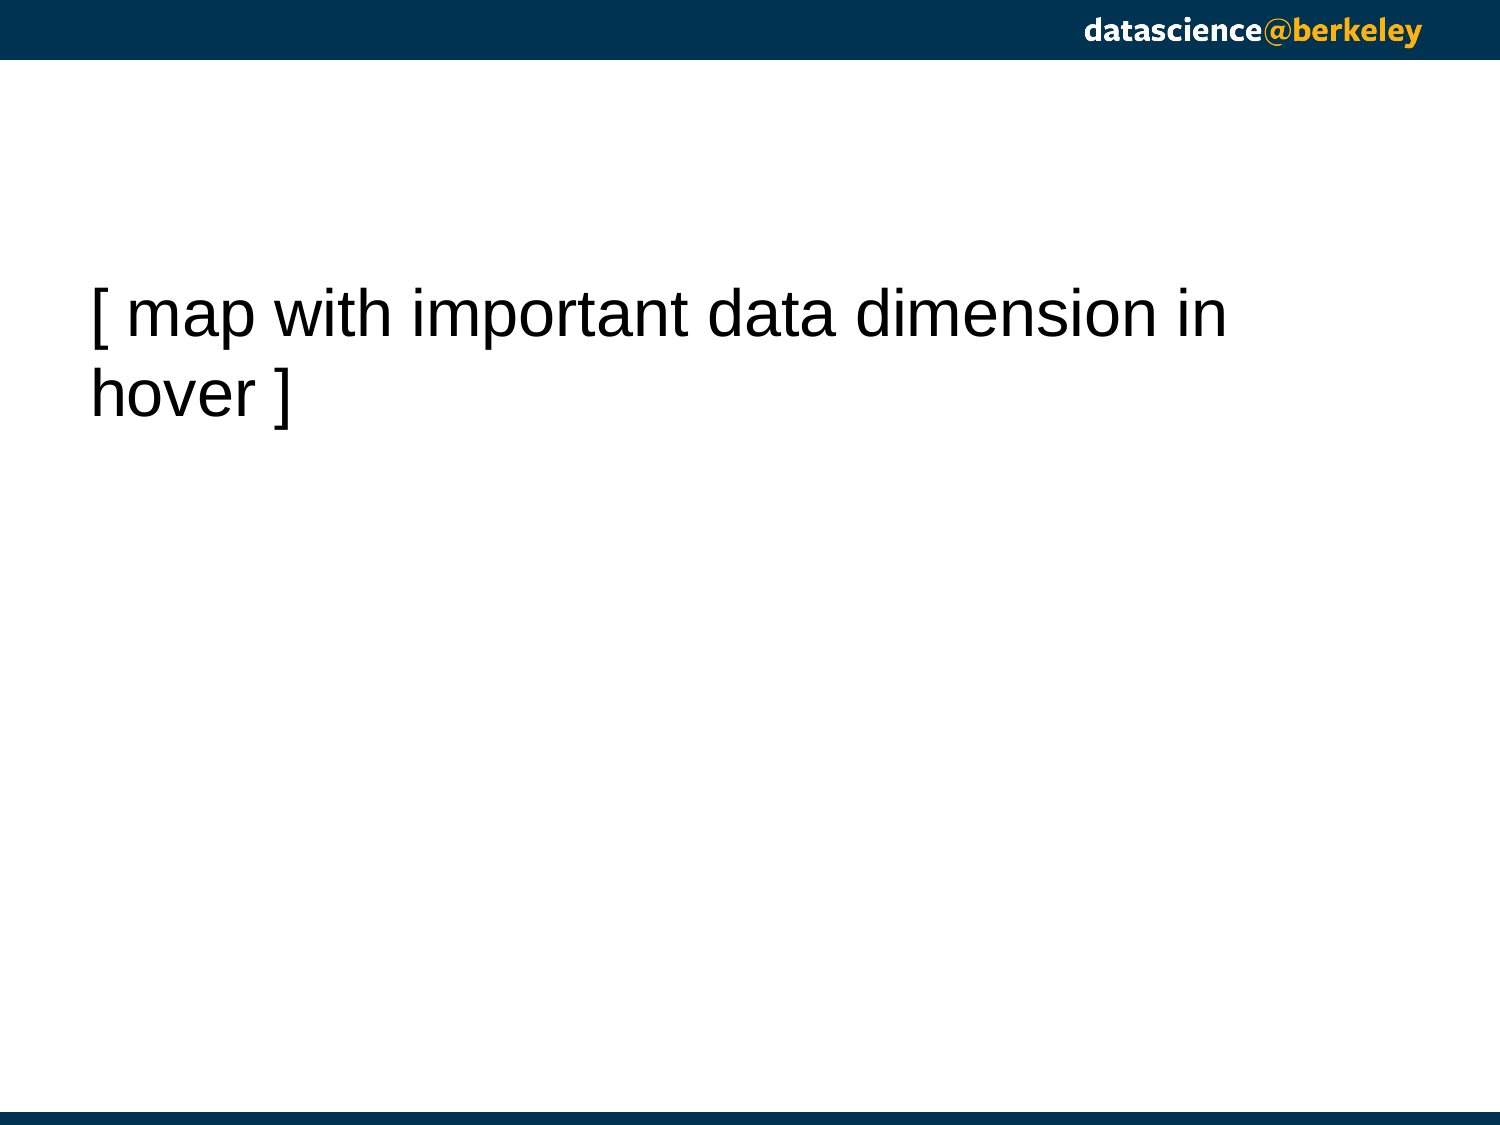

[ map with important data dimension in hover ]